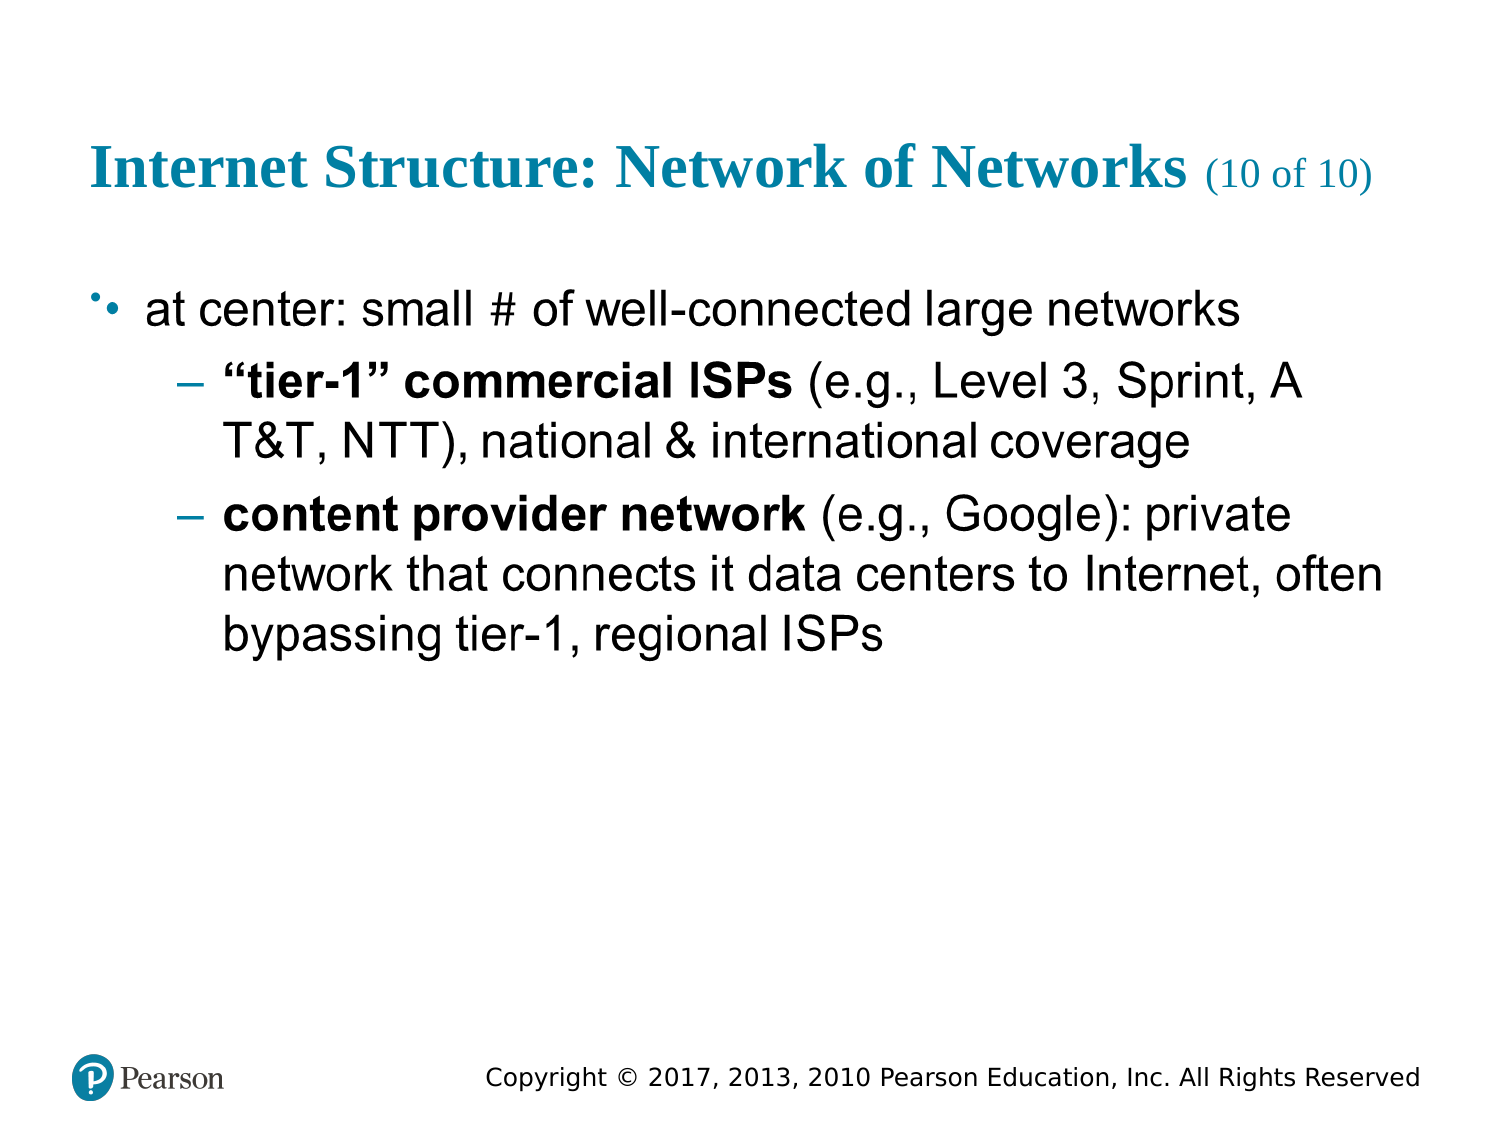

Internet Structure: Network of Networks (10 of 10)